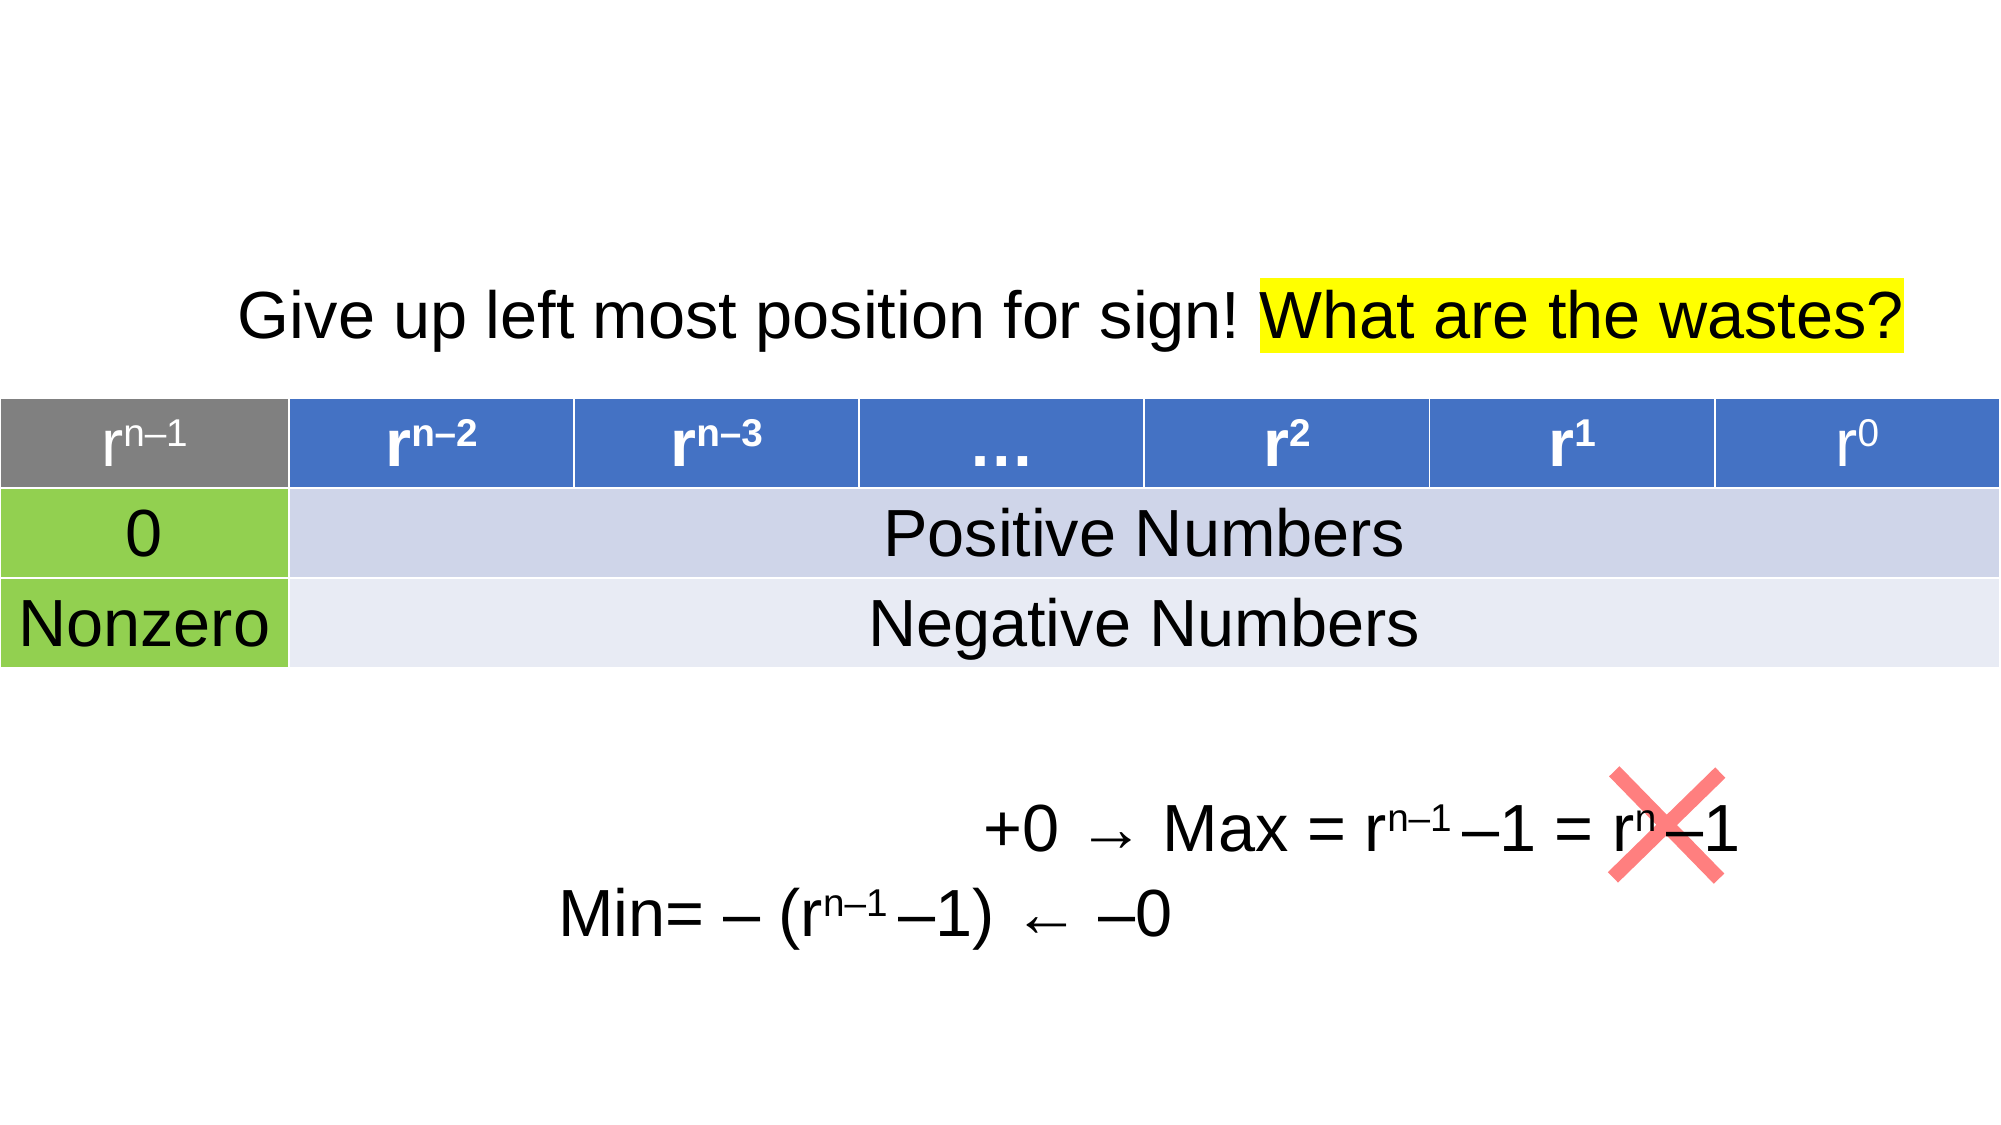

Give up left most position for sign! What are the wastes?
| rn–1 | rn–2 | rn–3 | … | r2 | r1 | r0 |
| --- | --- | --- | --- | --- | --- | --- |
| 0 | Positive Numbers |  |  |  |  |  |
| Nonzero | Negative Numbers |  |  |  |  |  |

+0 → Max = rn–1 –1 = rn –1
Min= – (rn–1 –1) ← –0